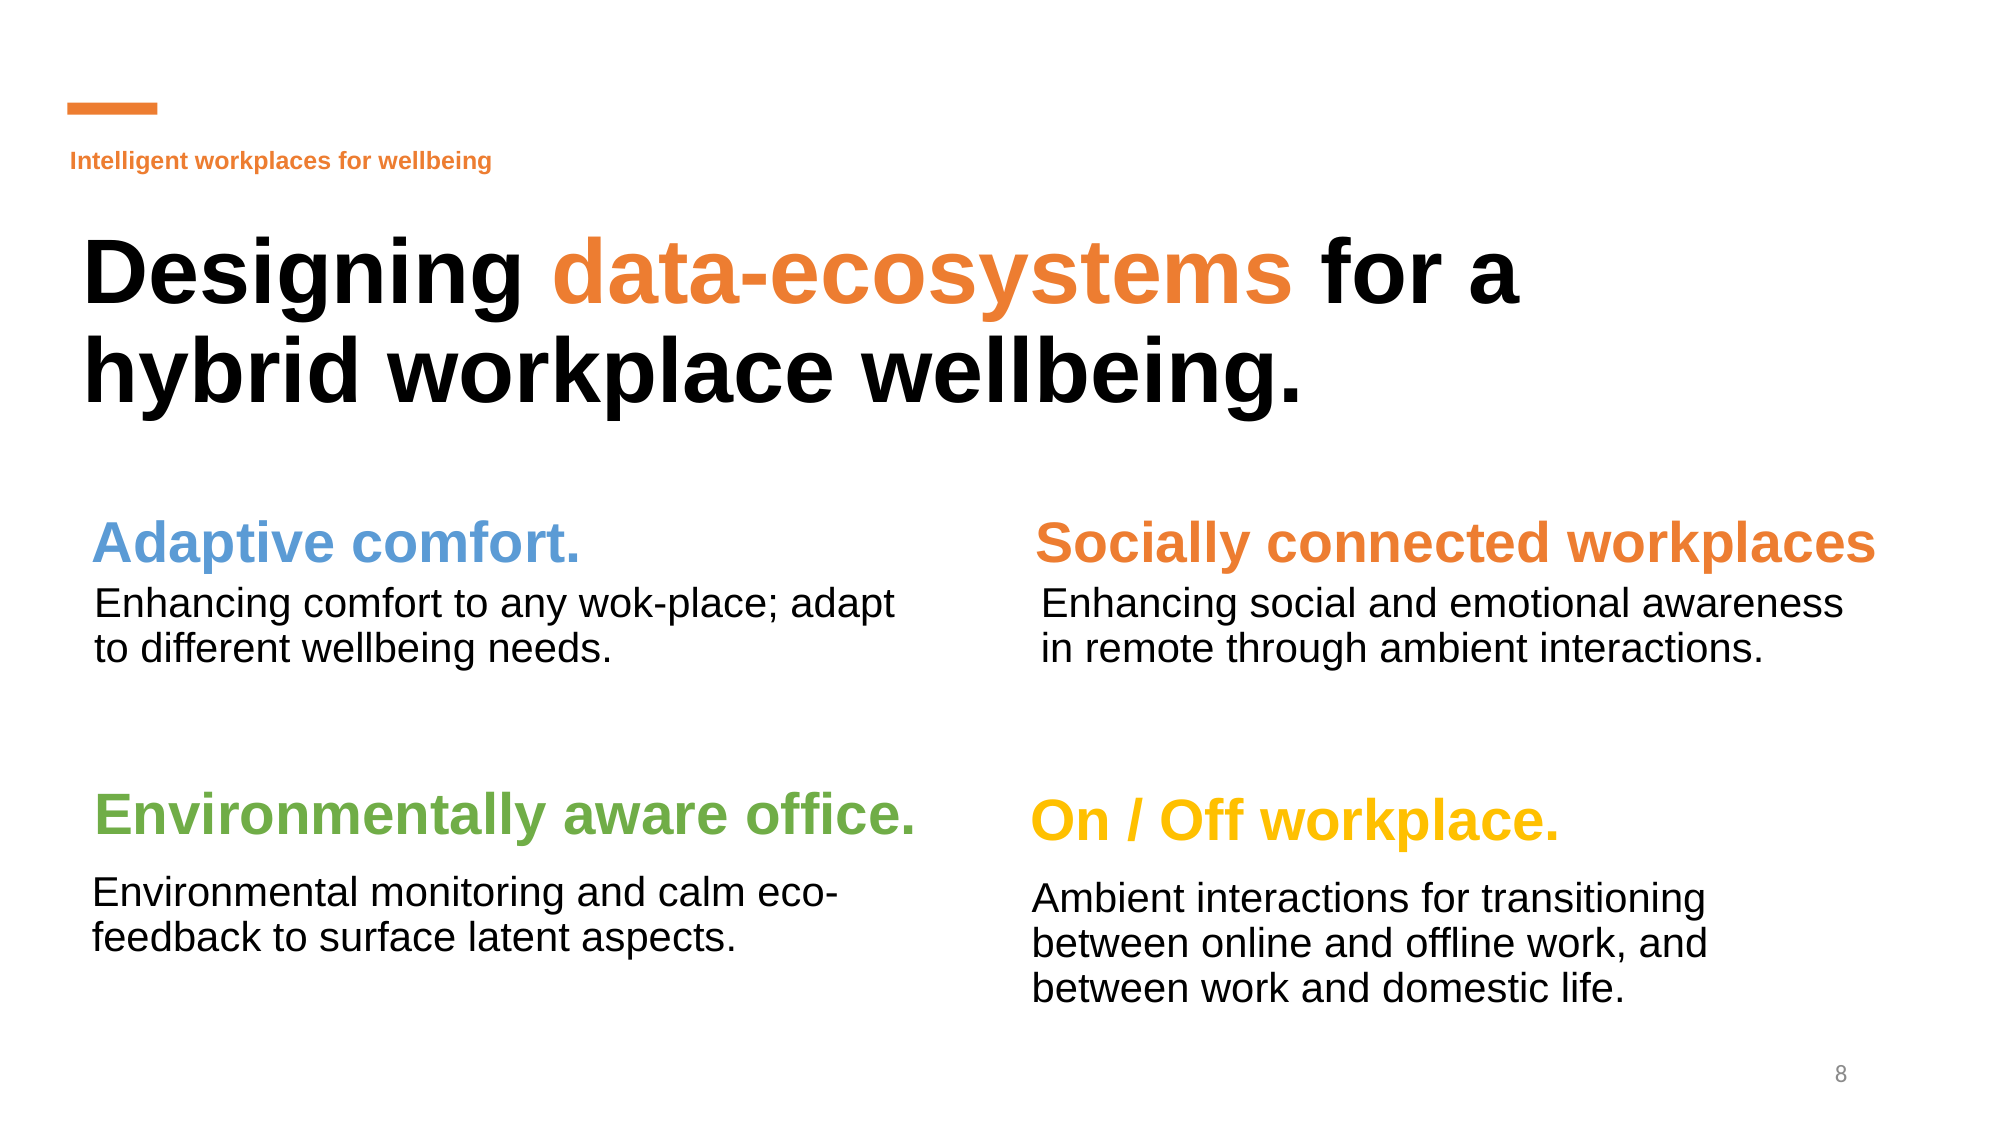

Intelligent workplaces for wellbeing
Designing data-ecosystems for a hybrid workplace wellbeing.
Adaptive comfort.

Socially connected workplaces

Enhancing comfort to any wok-place; adapt to different wellbeing needs.

Enhancing social and emotional awareness in remote through ambient interactions.

Environmentally aware office.

On / Off workplace.

Environmental monitoring and calm eco-feedback to surface latent aspects.

Ambient interactions for transitioning between online and offline work, and between work and domestic life.

8